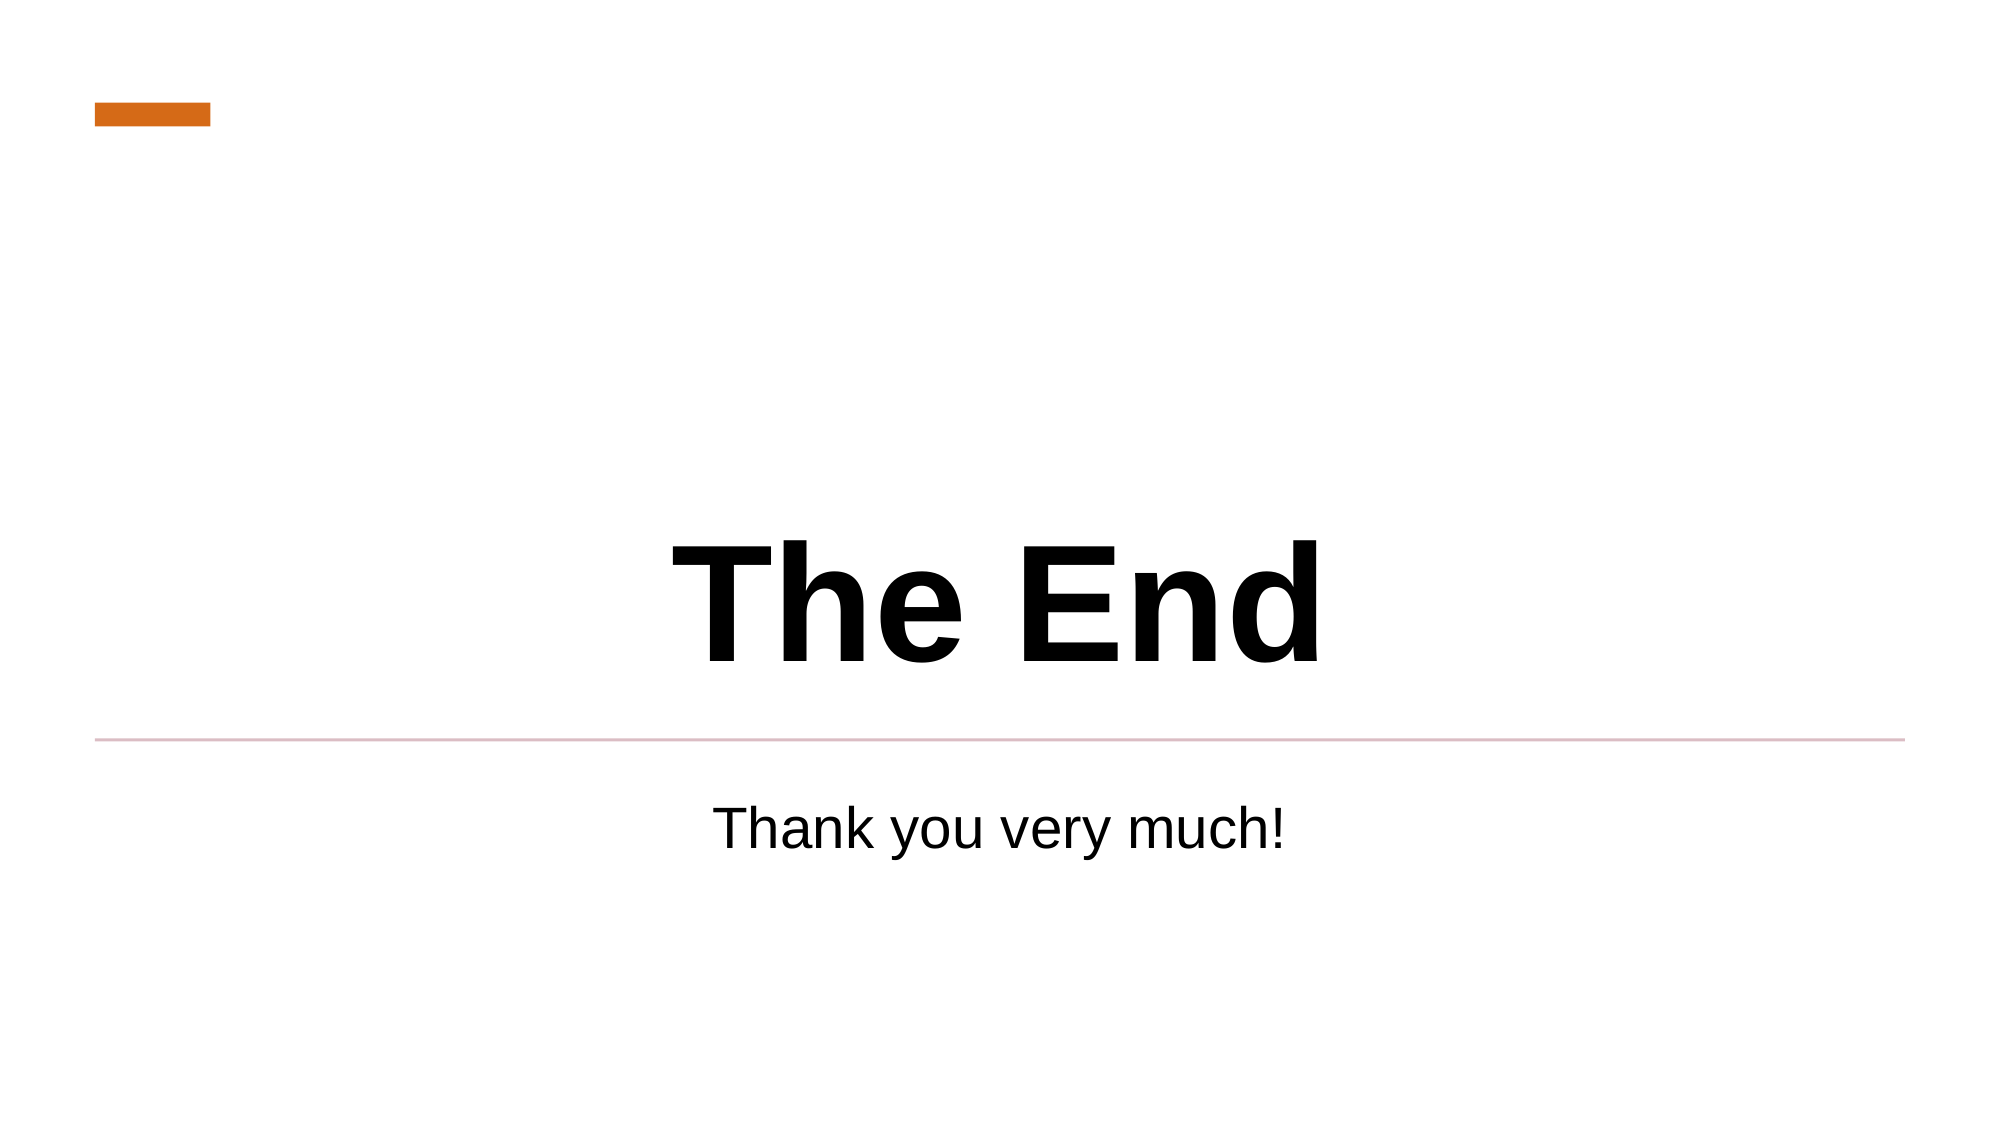

# The End
Thank you very much!